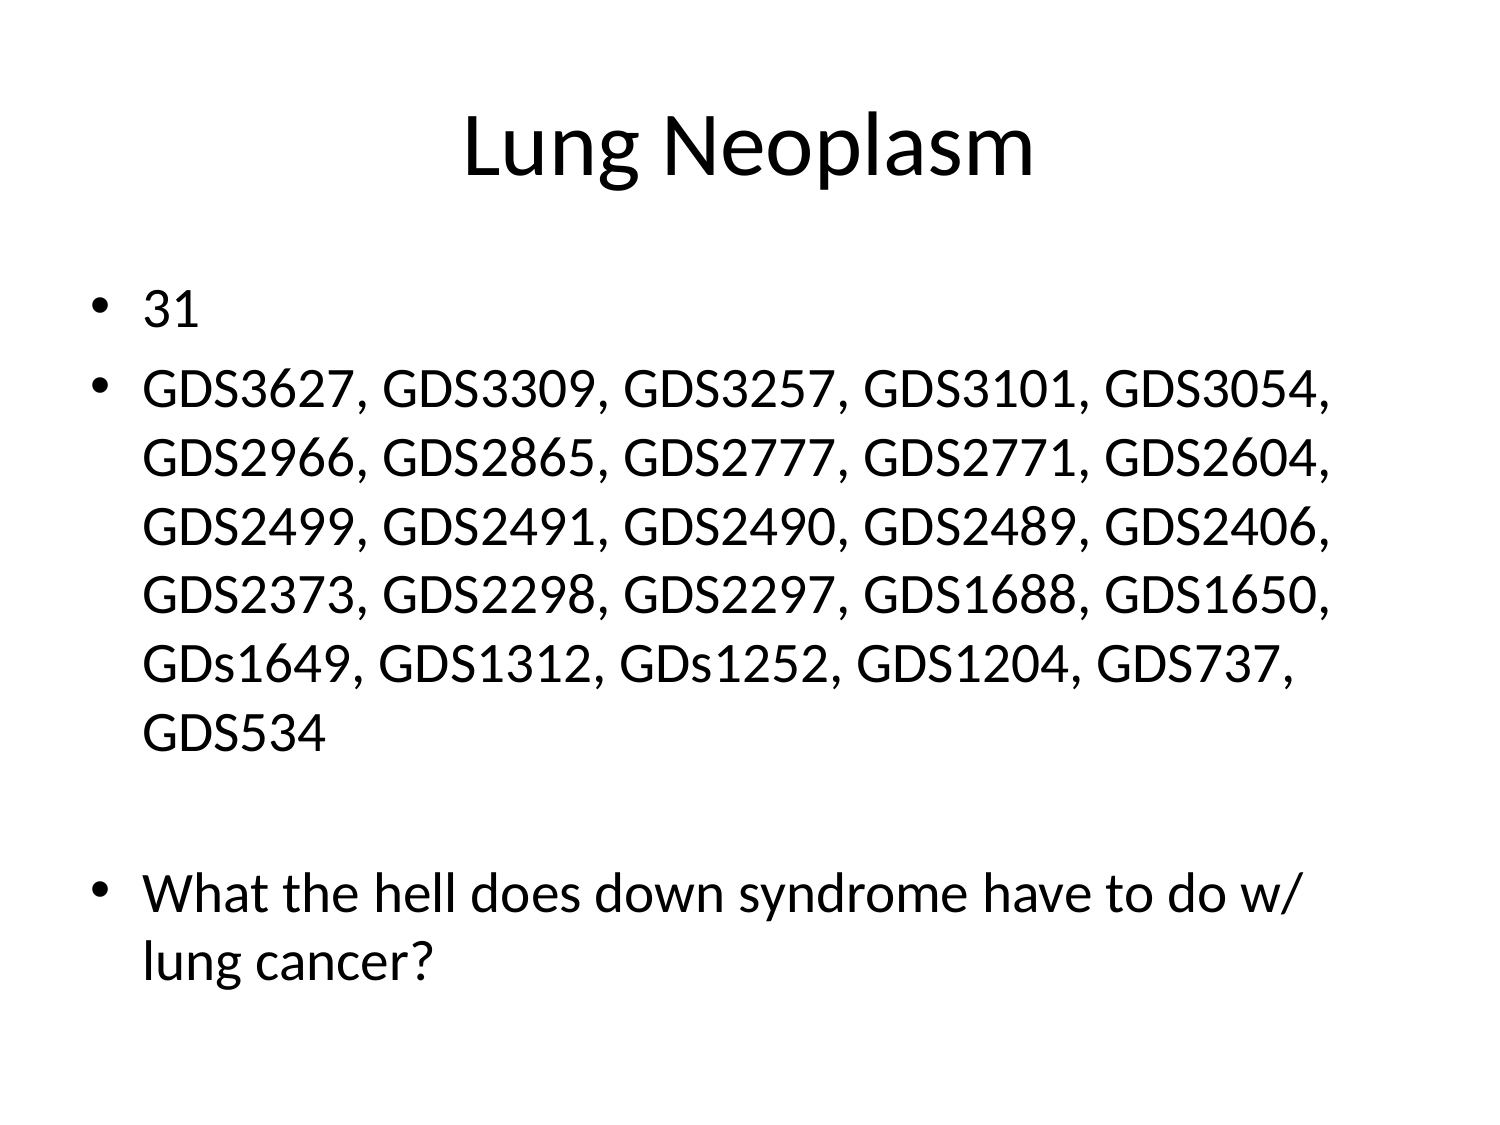

# Lung Neoplasm
31
GDS3627, GDS3309, GDS3257, GDS3101, GDS3054, GDS2966, GDS2865, GDS2777, GDS2771, GDS2604, GDS2499, GDS2491, GDS2490, GDS2489, GDS2406, GDS2373, GDS2298, GDS2297, GDS1688, GDS1650, GDs1649, GDS1312, GDs1252, GDS1204, GDS737, GDS534

What the hell does down syndrome have to do w/ lung cancer?